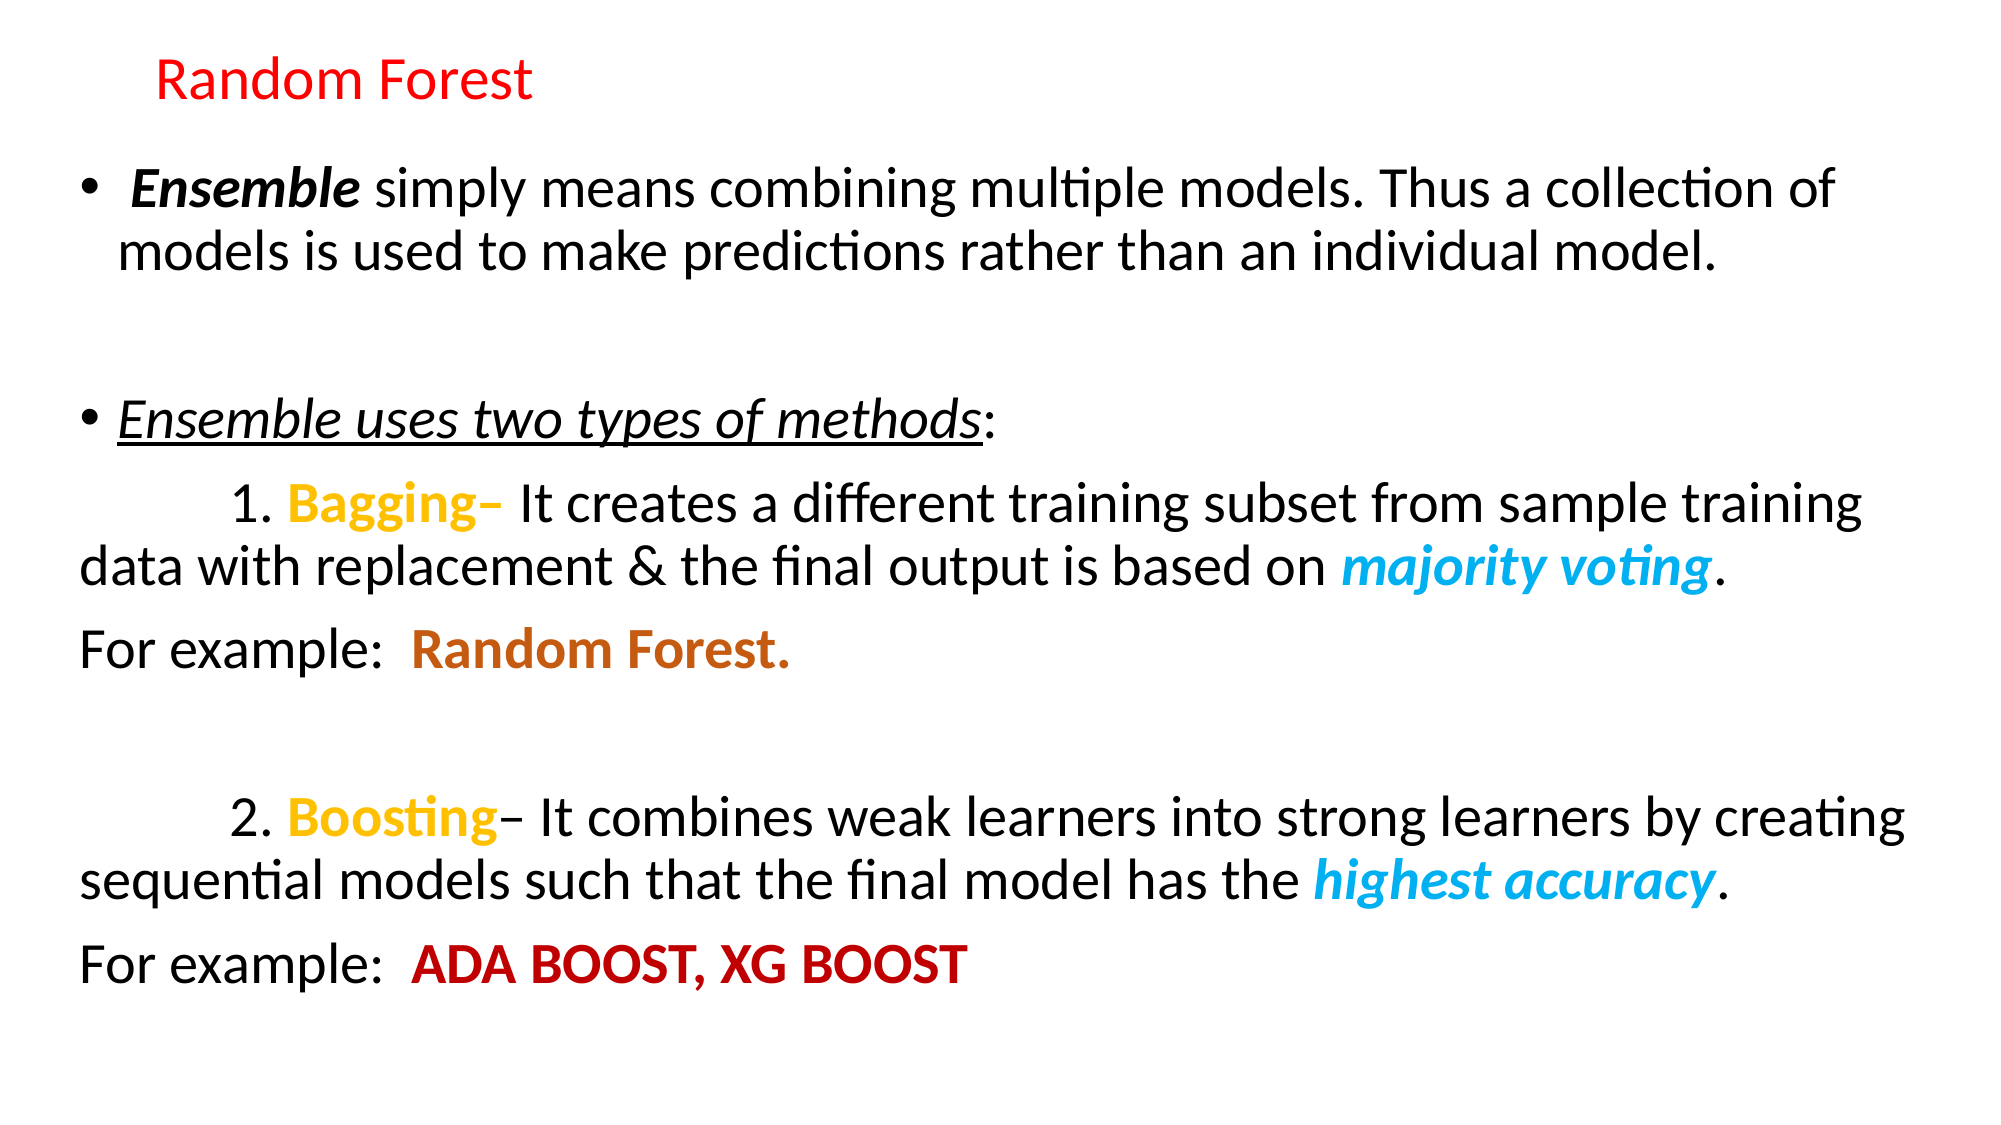

# Random Forest
 Ensemble simply means combining multiple models. Thus a collection of models is used to make predictions rather than an individual model.

Ensemble uses two types of methods:
	1. Bagging– It creates a different training subset from sample training data with replacement & the final output is based on majority voting.
For example:  Random Forest.

 	2. Boosting– It combines weak learners into strong learners by creating sequential models such that the final model has the highest accuracy.
For example:  ADA BOOST, XG BOOST